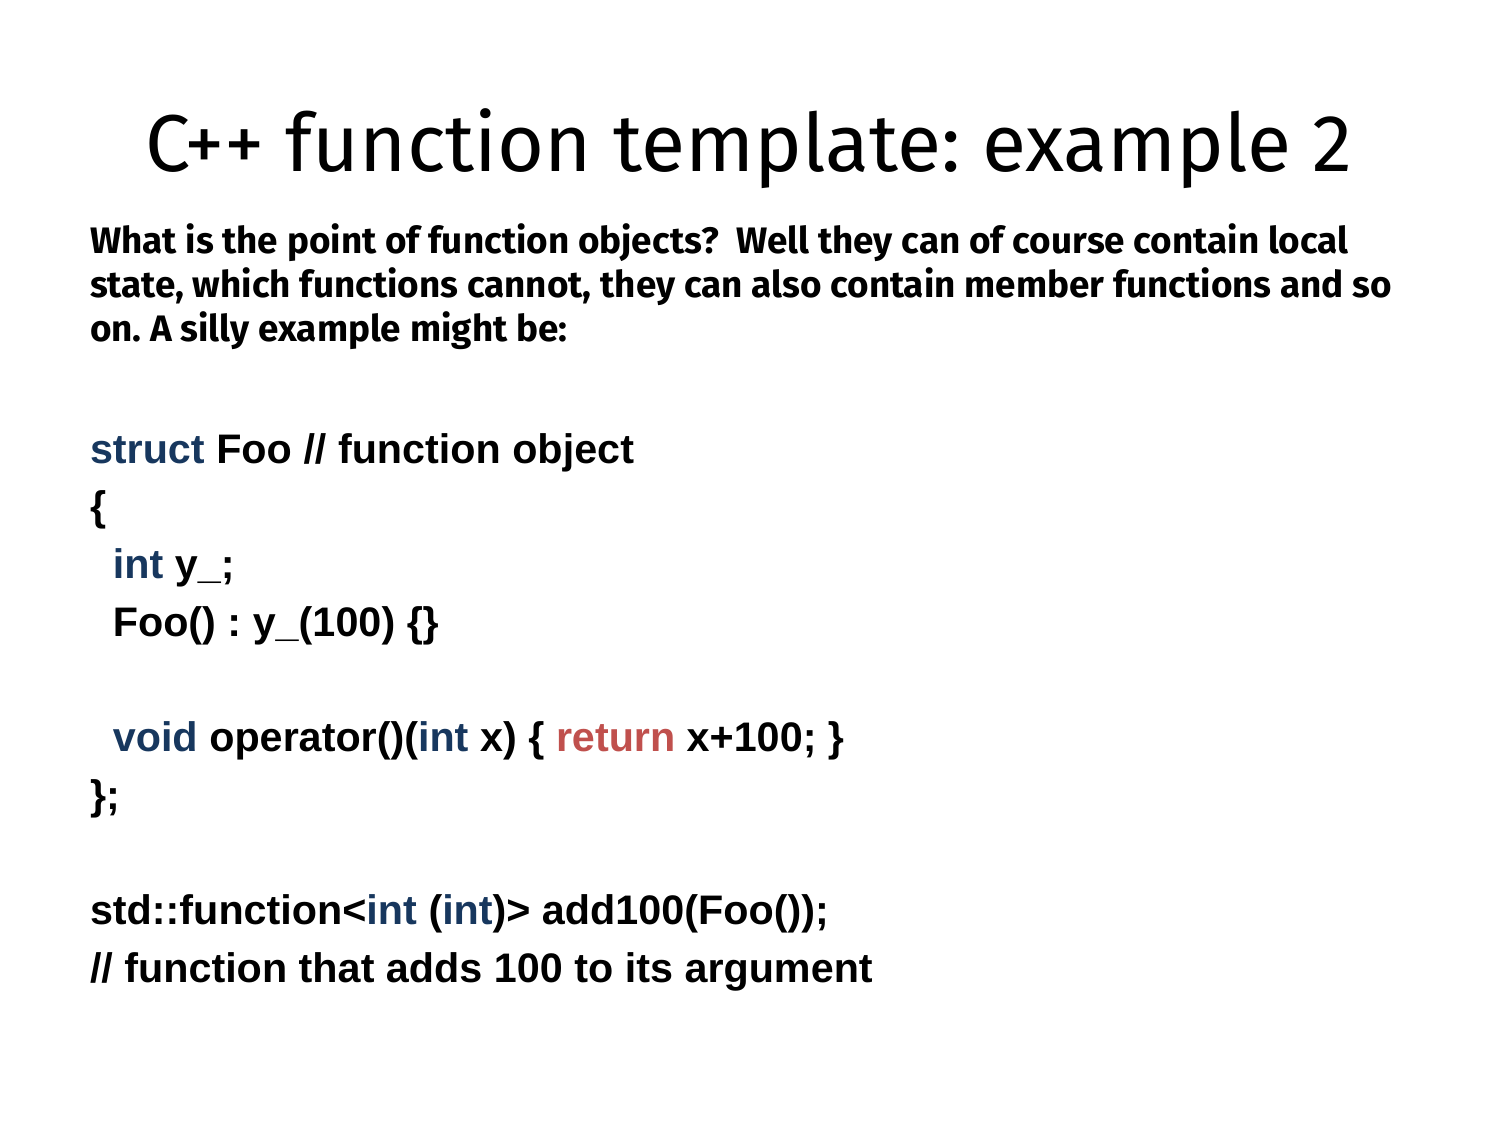

# C++ function template: example 2
What is the point of function objects?  Well they can of course contain local state, which functions cannot, they can also contain member functions and so on. A silly example might be:

struct Foo // function object
{
  int y_;
  Foo() : y_(100) {}

  void operator()(int x) { return x+100; }
};

std::function<int (int)> add100(Foo());
// function that adds 100 to its argument